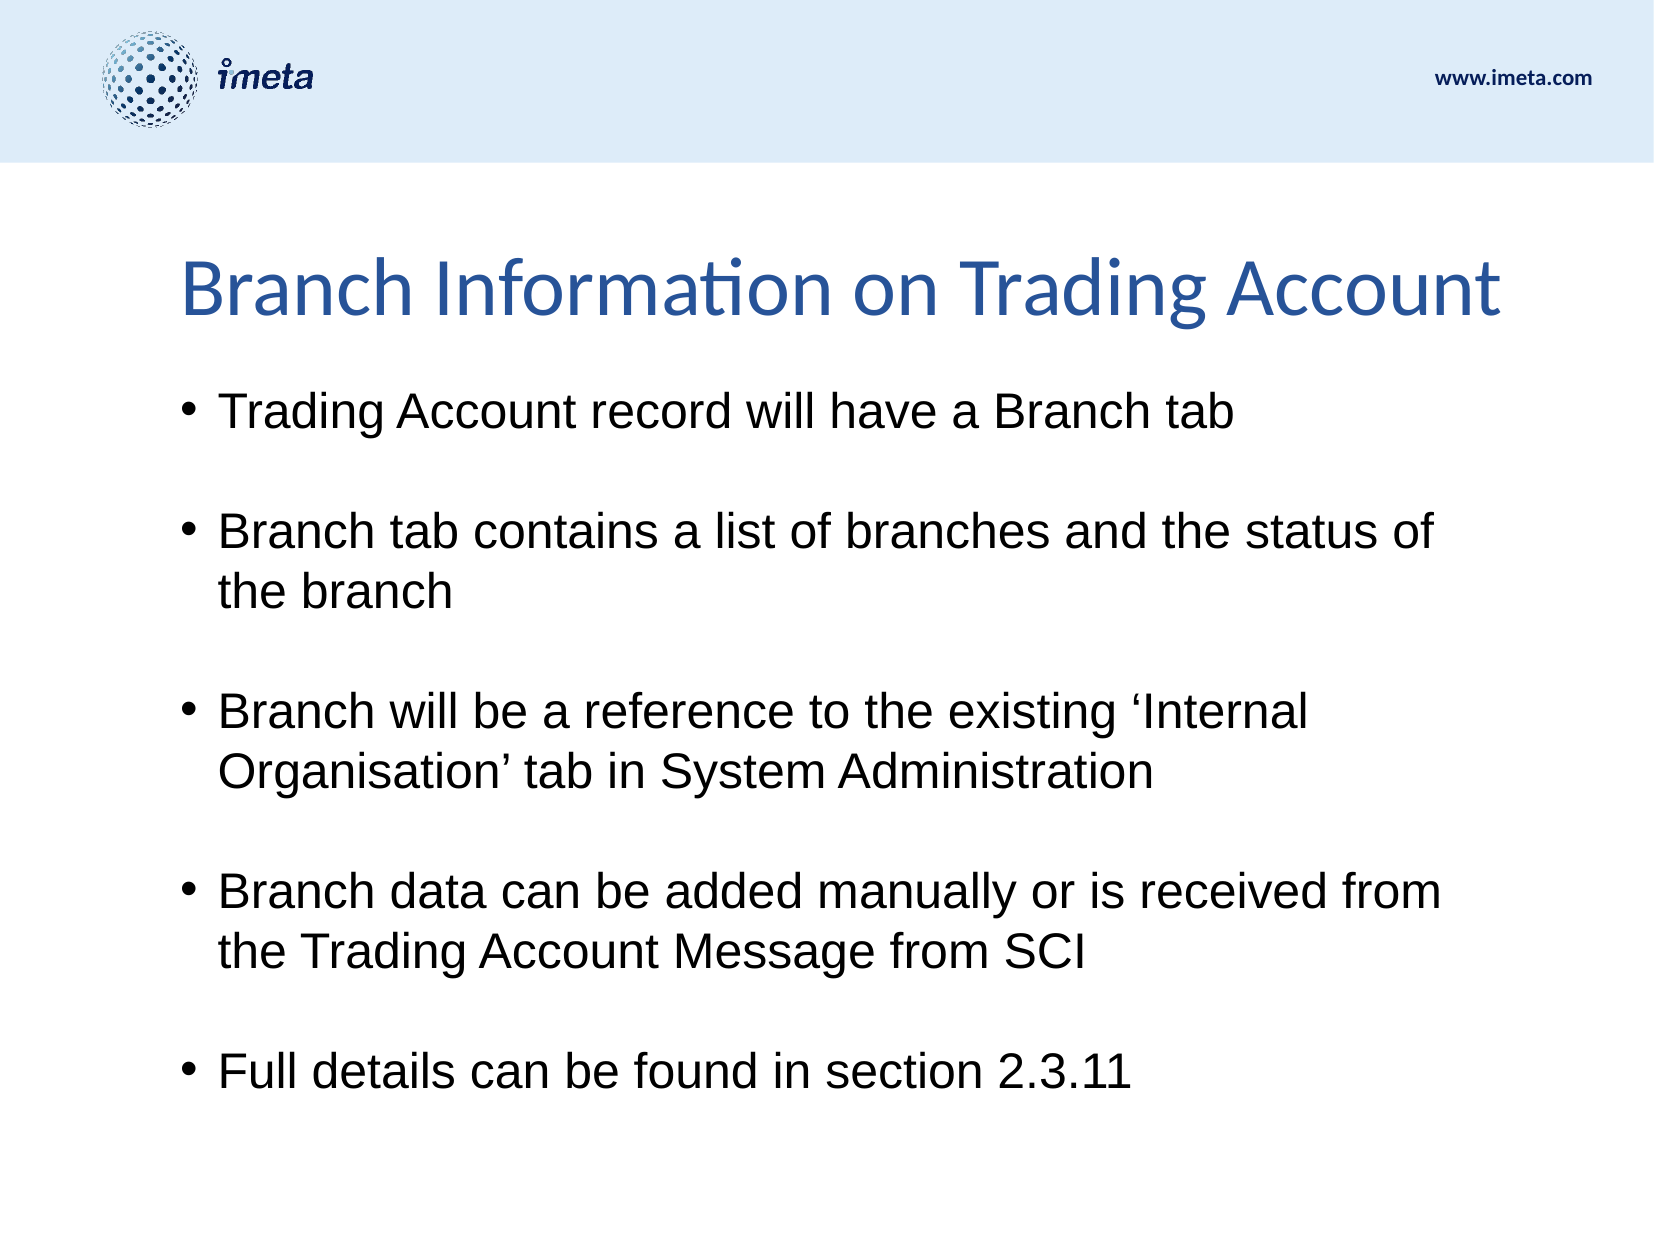

# Branch Information on Trading Account
Trading Account record will have a Branch tab

Branch tab contains a list of branches and the status of the branch

Branch will be a reference to the existing ‘Internal Organisation’ tab in System Administration

Branch data can be added manually or is received from the Trading Account Message from SCI

Full details can be found in section 2.3.11